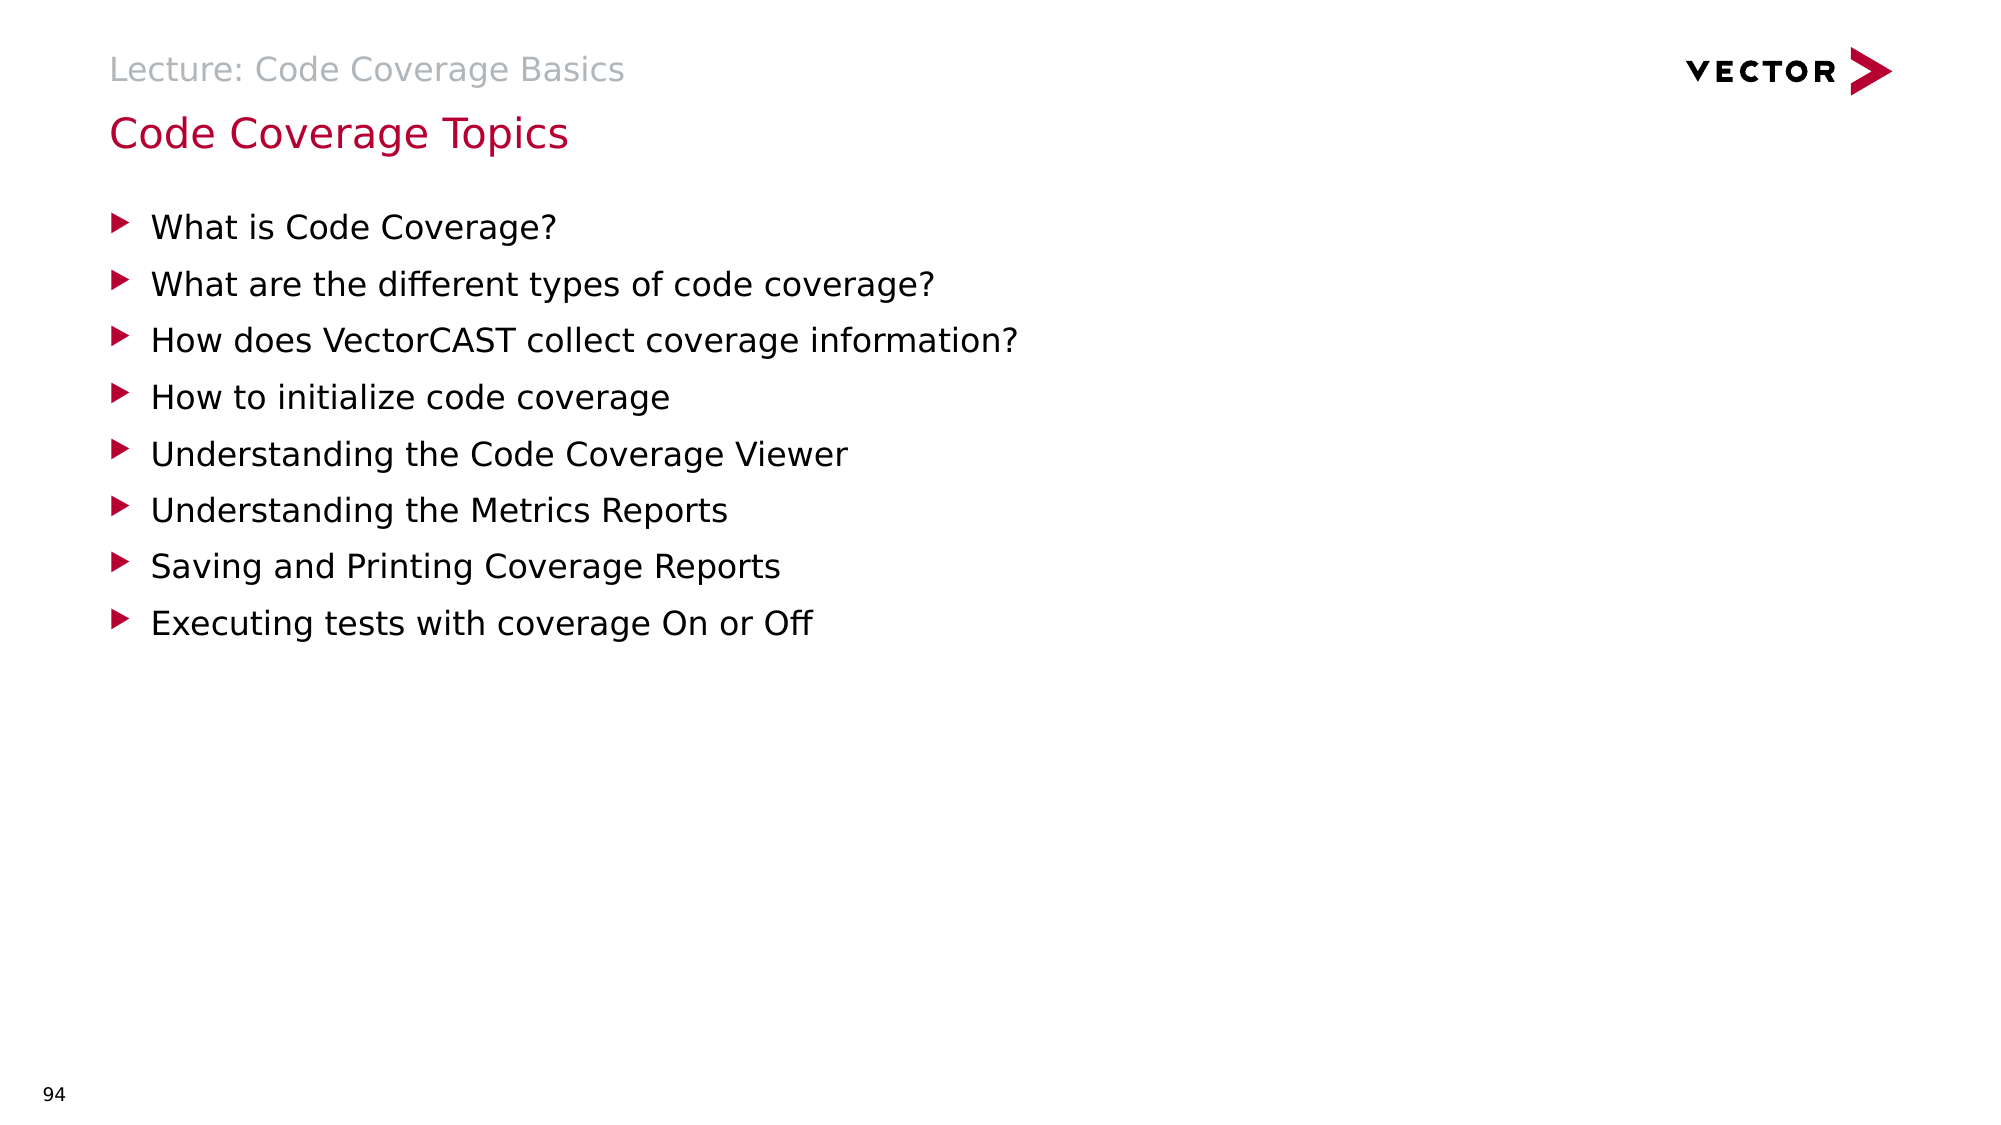

# Lecture: Code Coverage Basics
Code Coverage Topics
What is Code Coverage?
What are the different types of code coverage?
How does VectorCAST collect coverage information?
How to initialize code coverage
Understanding the Code Coverage Viewer
Understanding the Metrics Reports
Saving and Printing Coverage Reports
Executing tests with coverage On or Off